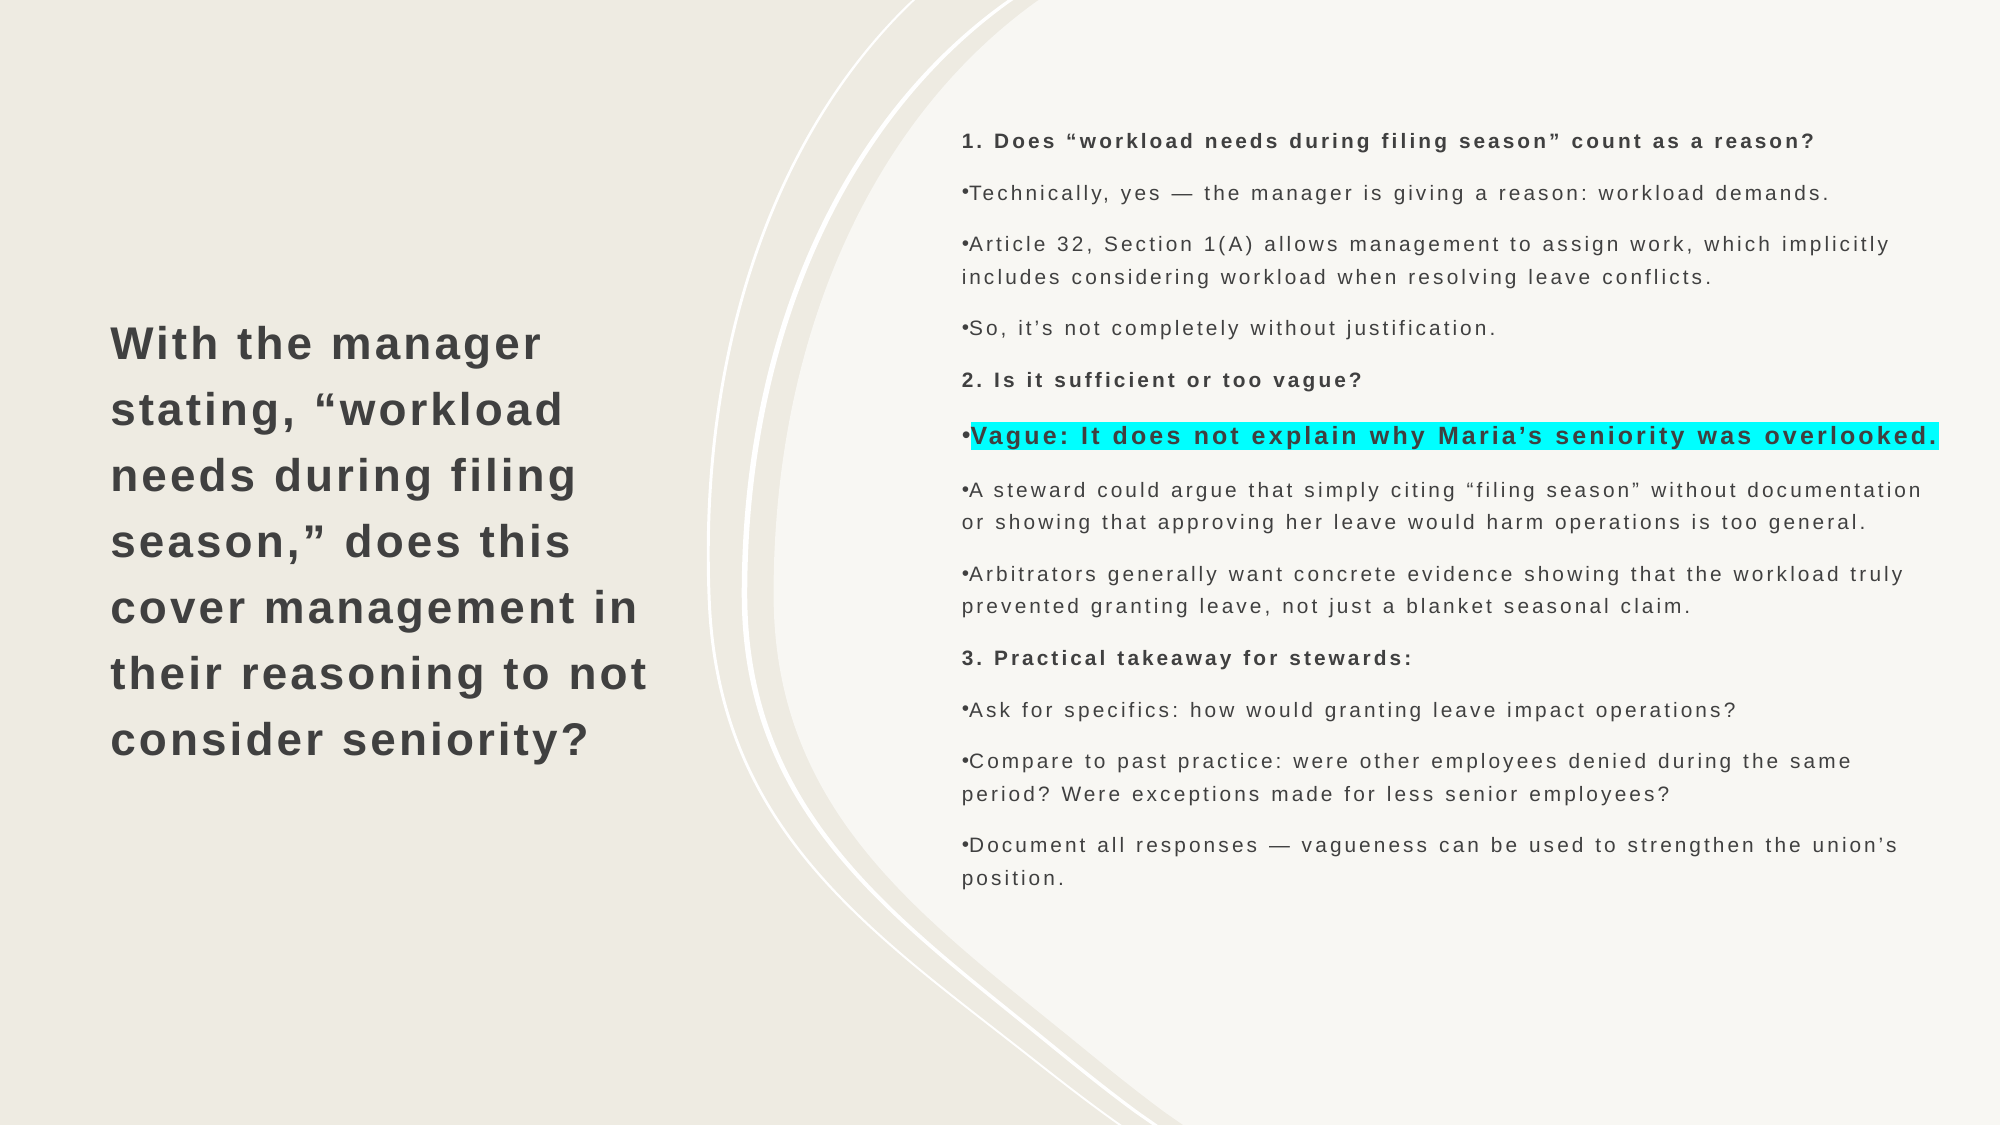

1. Does “workload needs during filing season” count as a reason?
Technically, yes — the manager is giving a reason: workload demands.
Article 32, Section 1(A) allows management to assign work, which implicitly includes considering workload when resolving leave conflicts.
So, it’s not completely without justification.
2. Is it sufficient or too vague?
Vague: It does not explain why Maria’s seniority was overlooked.
A steward could argue that simply citing “filing season” without documentation or showing that approving her leave would harm operations is too general.
Arbitrators generally want concrete evidence showing that the workload truly prevented granting leave, not just a blanket seasonal claim.
3. Practical takeaway for stewards:
Ask for specifics: how would granting leave impact operations?
Compare to past practice: were other employees denied during the same period? Were exceptions made for less senior employees?
Document all responses — vagueness can be used to strengthen the union’s position.
With the manager stating, “workload needs during filing season,” does this cover management in their reasoning to not consider seniority?